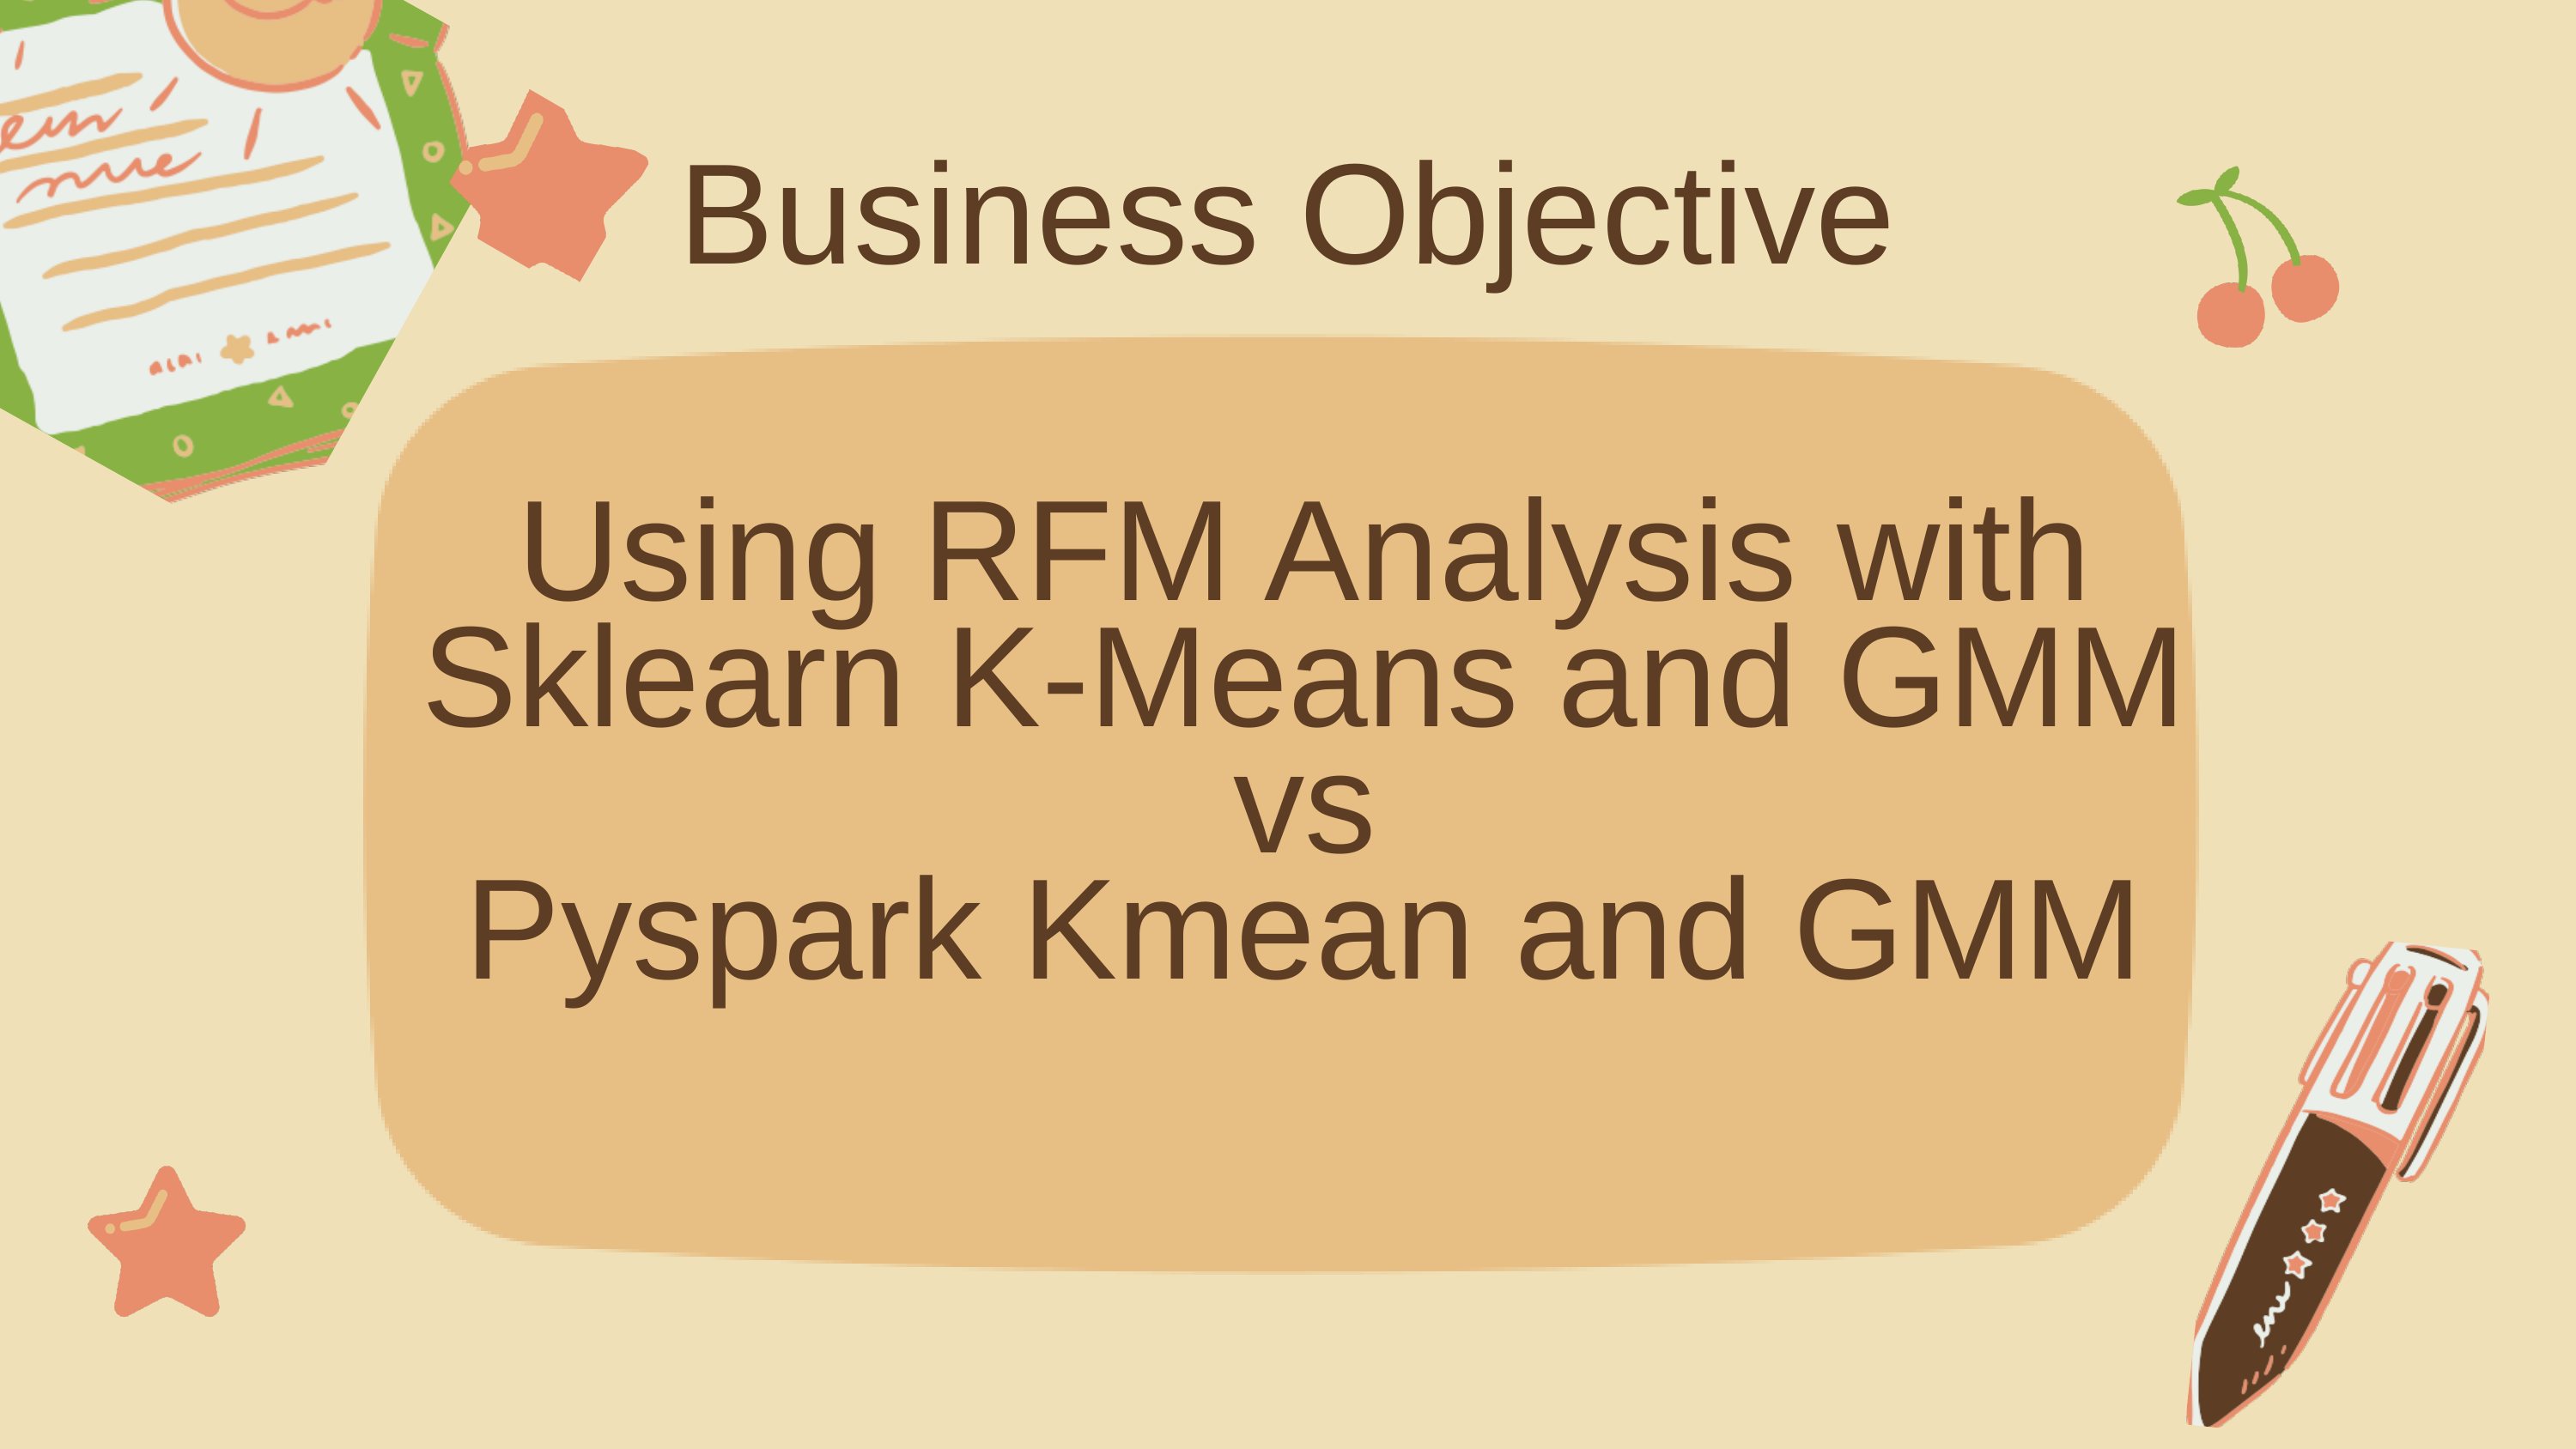

Business Objective

Using RFM Analysis with Sklearn K-Means and GMM
vs
Pyspark Kmean and GMM